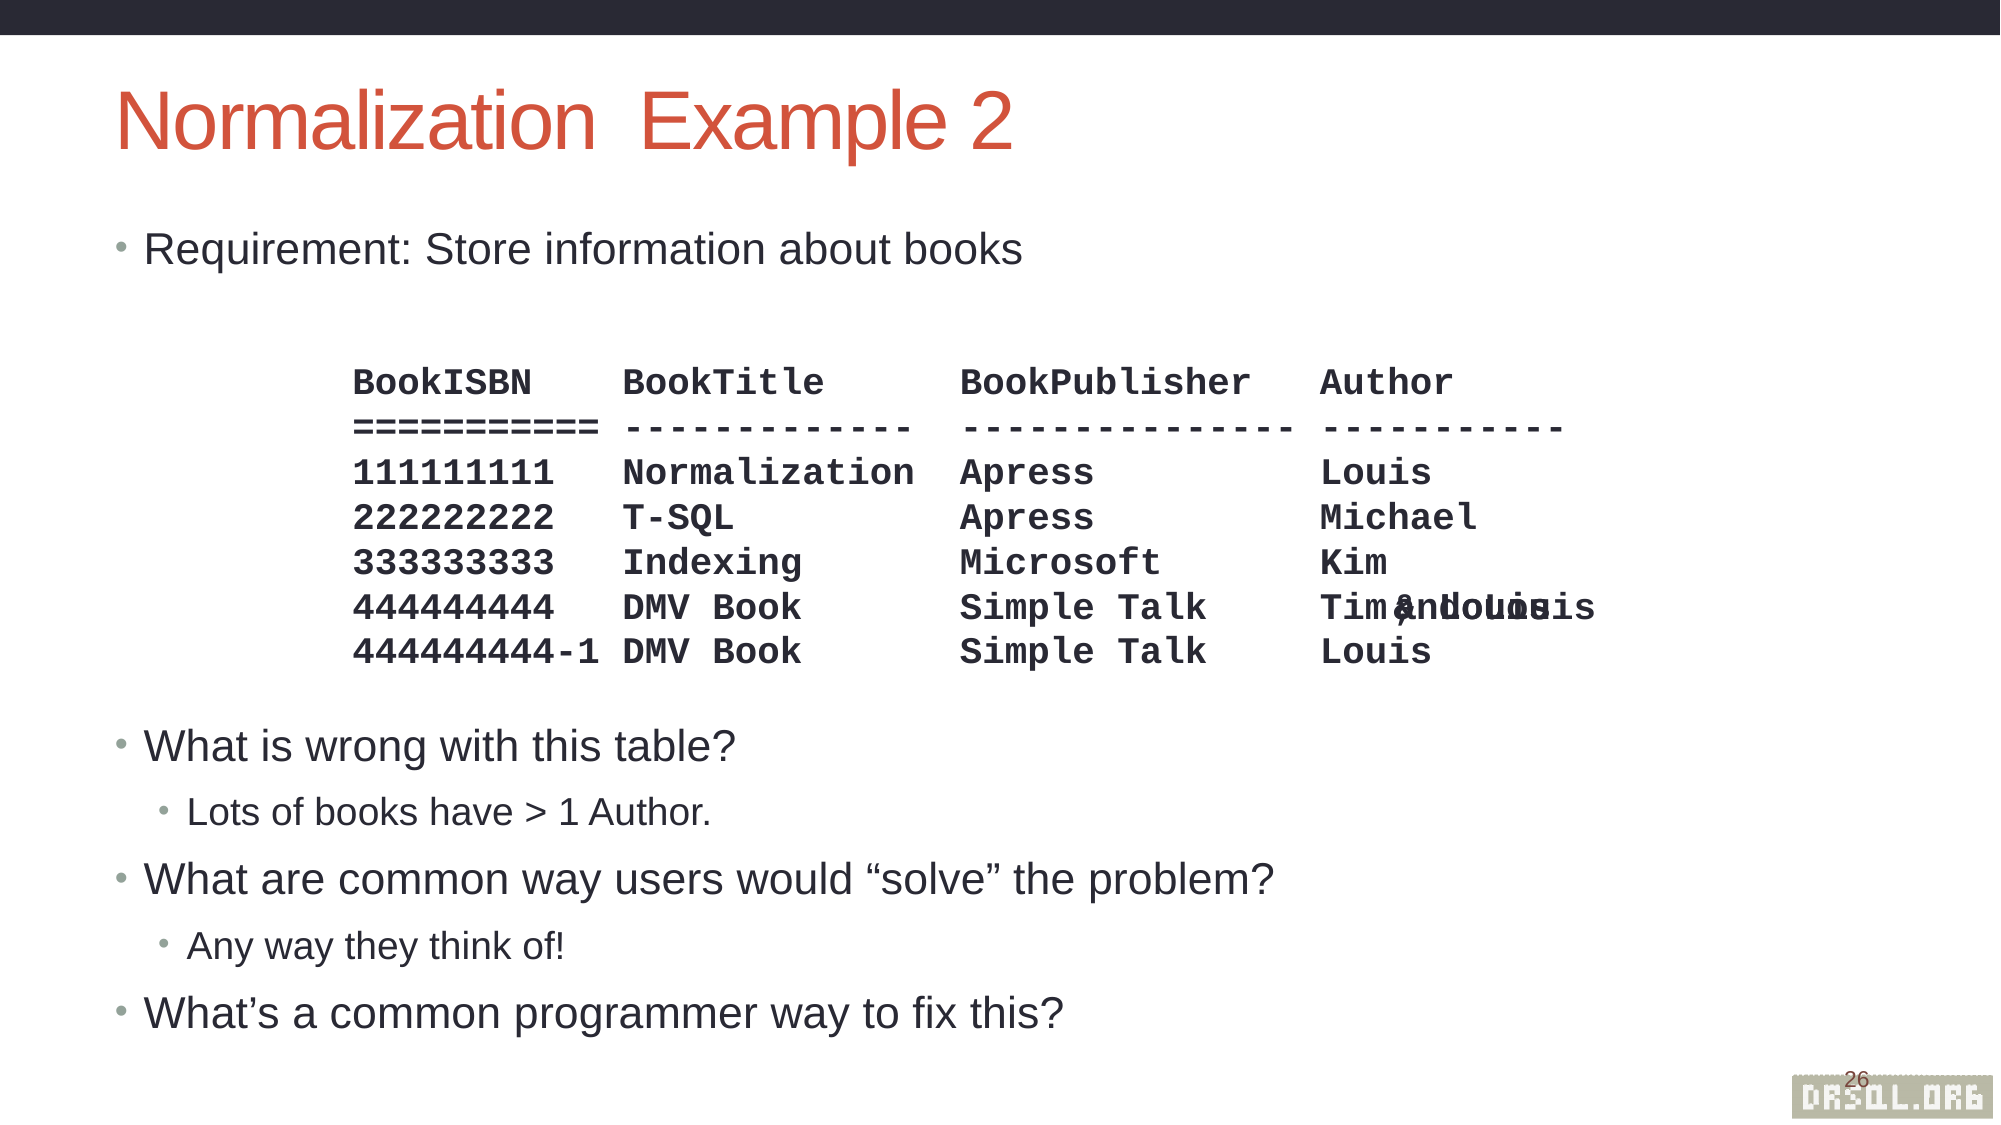

# Normalization  Example 2
Requirement: Store information about books

What is wrong with this table?
Lots of books have > 1 Author.
What are common way users would “solve” the problem?
Any way they think of!
What’s a common programmer way to fix this?
BookISBN    BookTitle      BookPublisher   Author
=========== -------------  --------------- -----------
111111111   Normalization  Apress          Louis
222222222   T-SQL          Apress          Michael
333333333   Indexing       Microsoft       Kim
444444444   DMV Book       Simple Talk     Tim
, Louis
& Louis
and Louis
444444444-1 DMV Book       Simple Talk     Louis